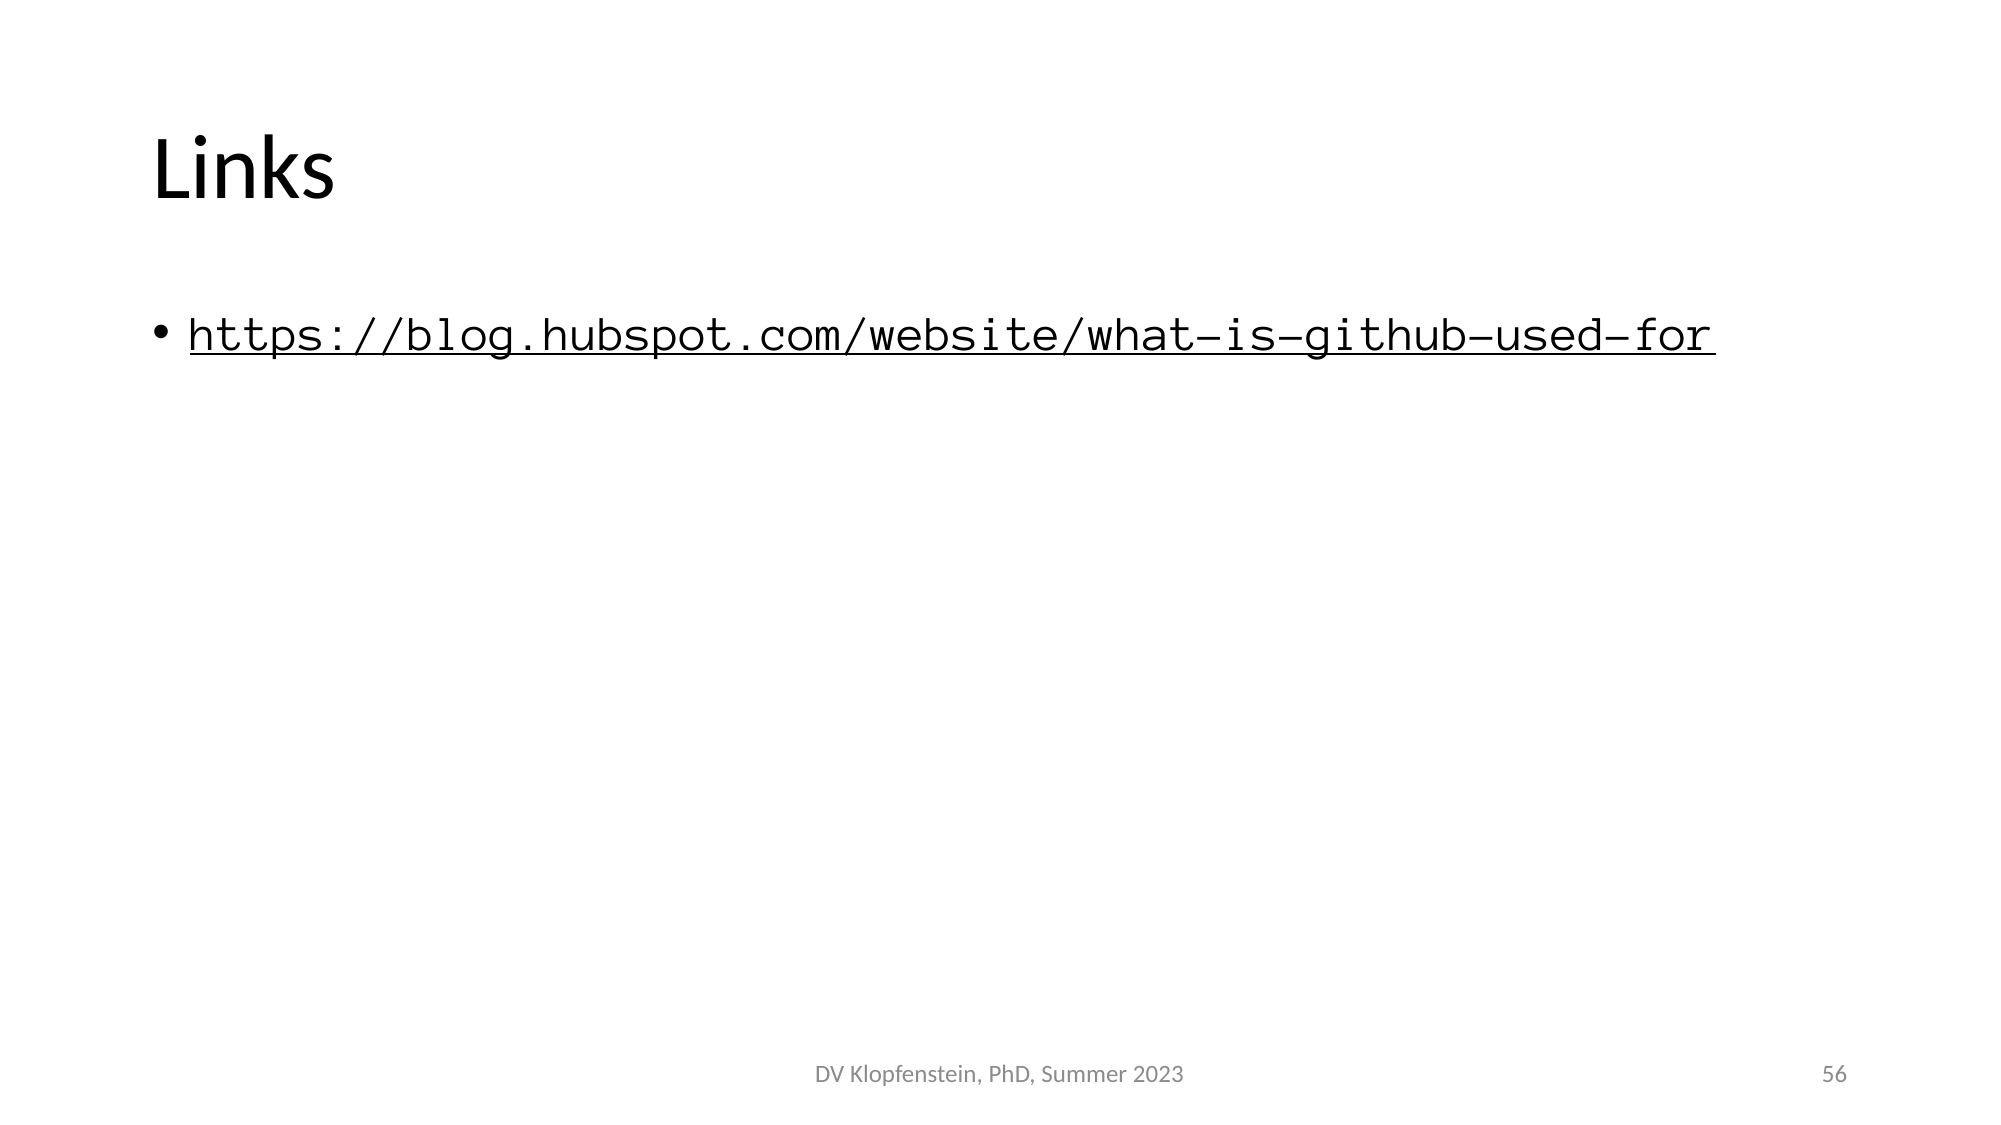

# Links
https://blog.hubspot.com/website/what-is-github-used-for

DV Klopfenstein, PhD, Summer 2023
56